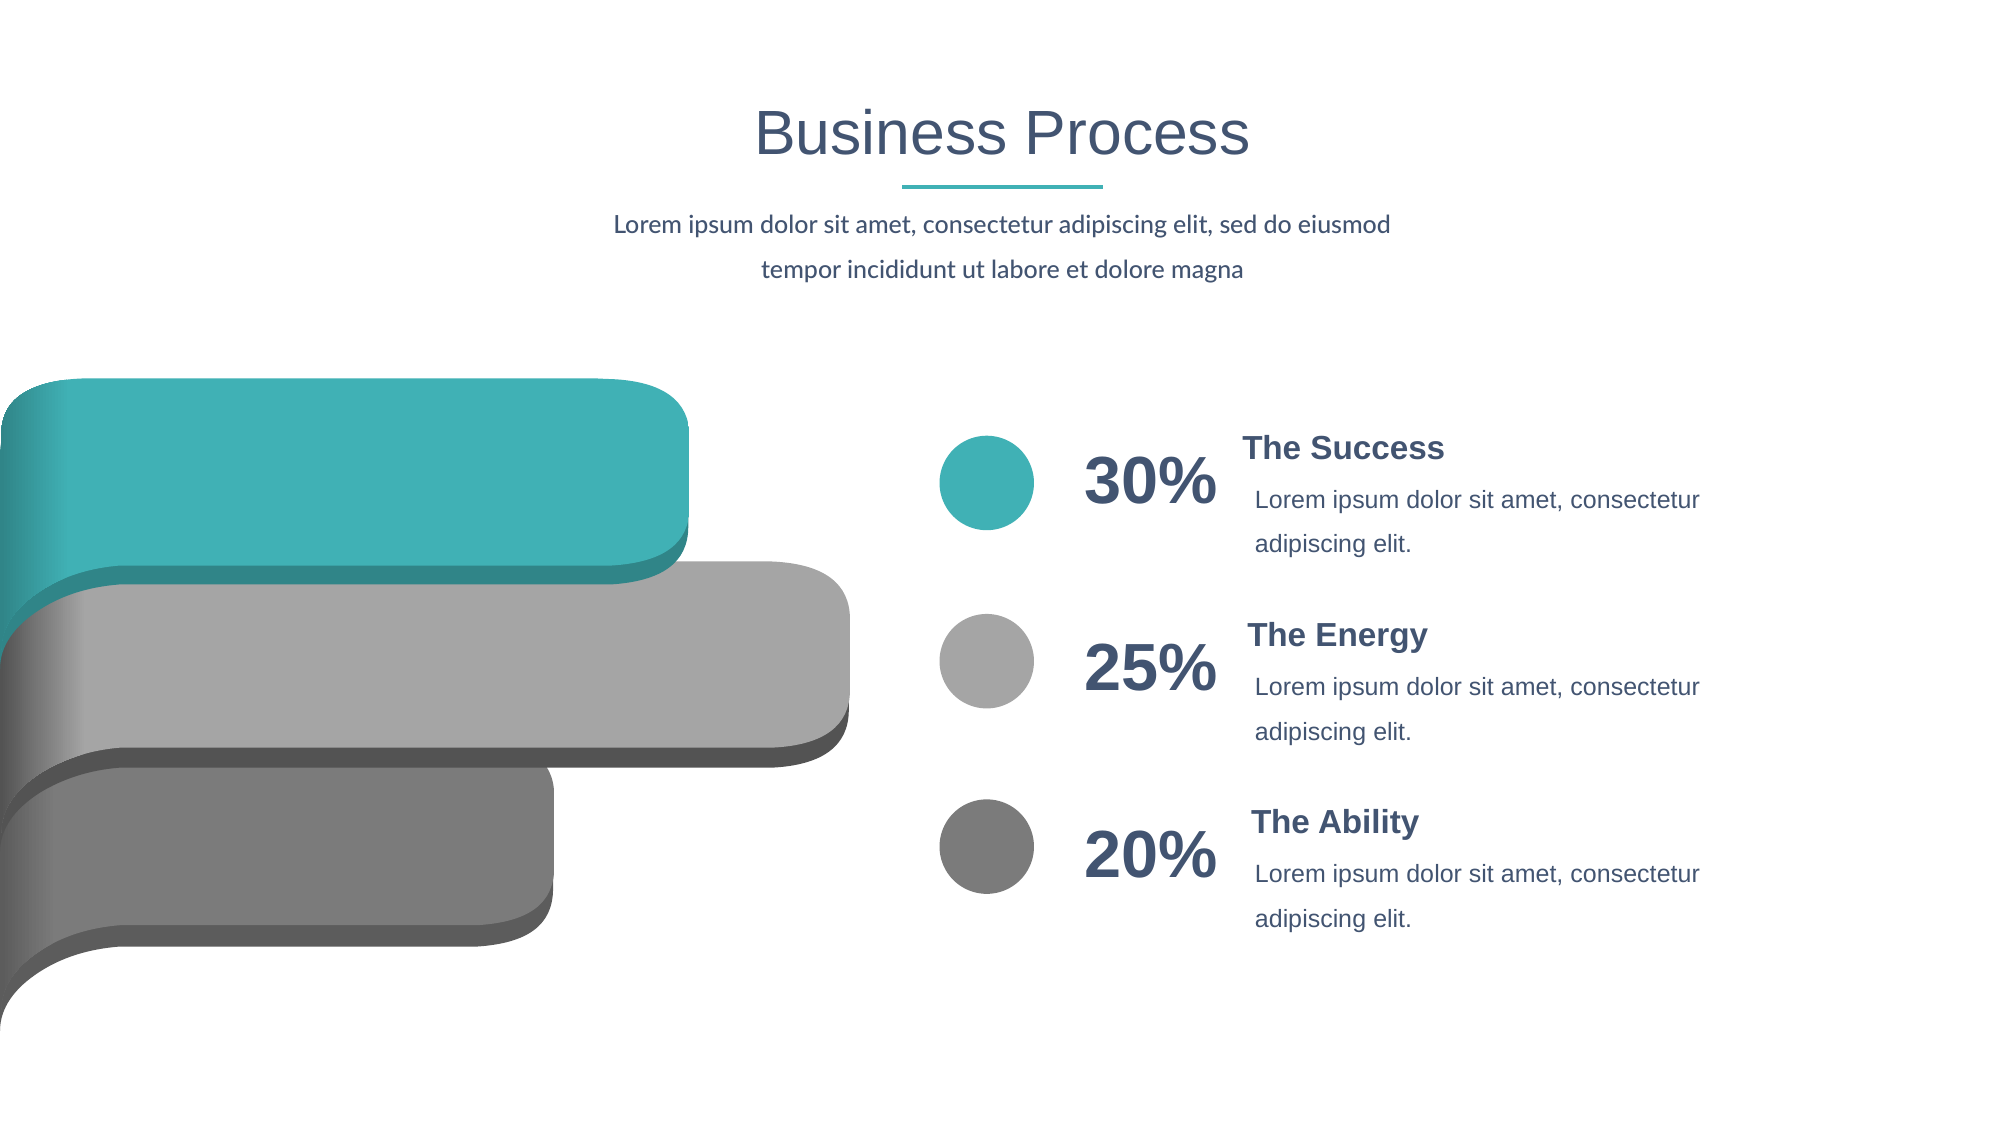

Business Process
Lorem ipsum dolor sit amet, consectetur adipiscing elit, sed do eiusmod tempor incididunt ut labore et dolore magna

The Success
30%

Lorem ipsum dolor sit amet, consectetur adipiscing elit.
The Energy

25%
Lorem ipsum dolor sit amet, consectetur adipiscing elit.
The Ability

20%
Lorem ipsum dolor sit amet, consectetur adipiscing elit.